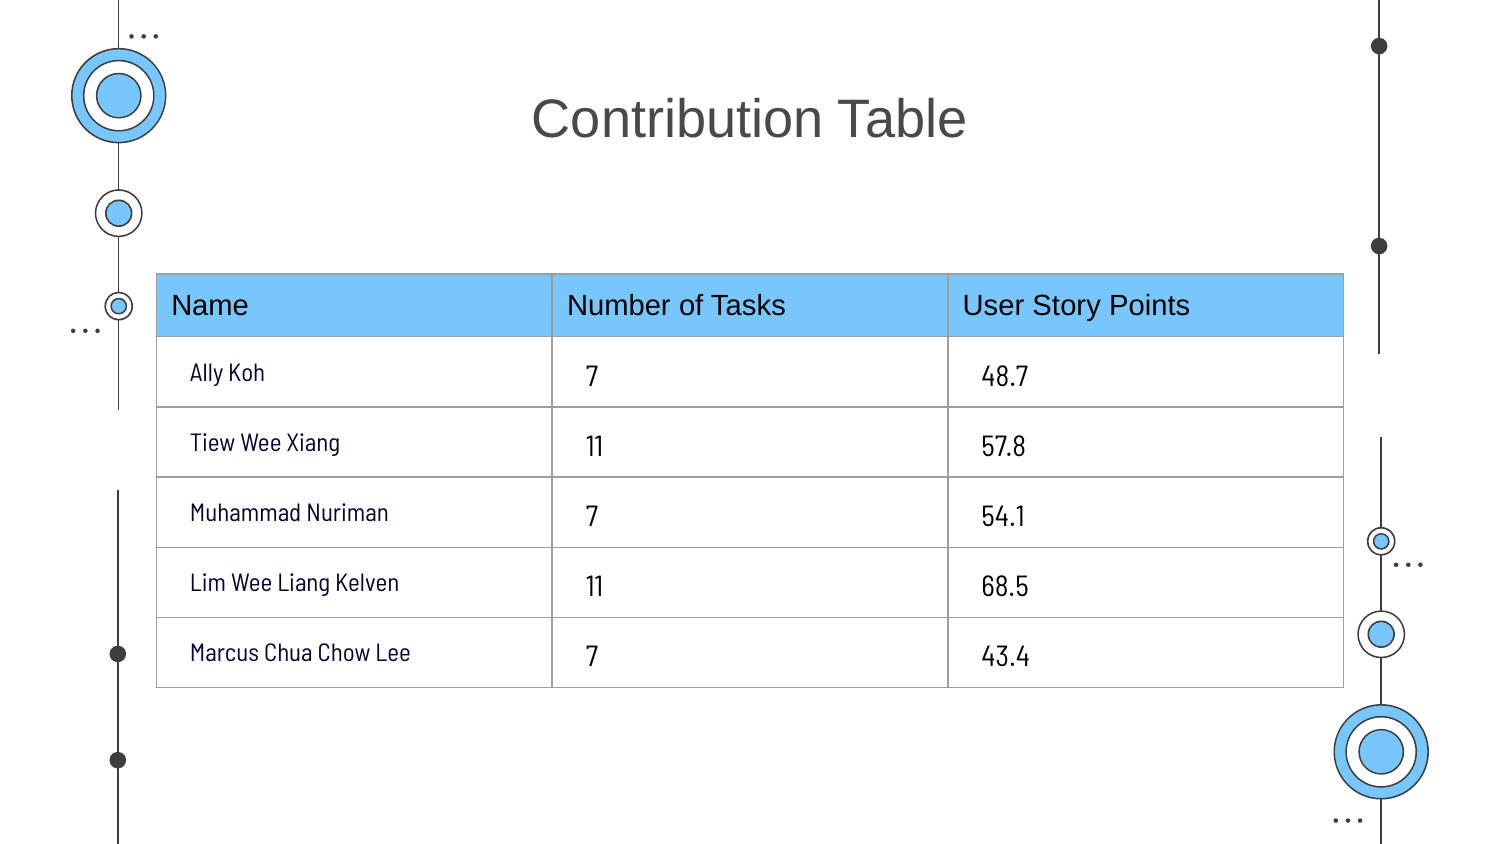

# Contribution Table
| Name | Number of Tasks | User Story Points |
| --- | --- | --- |
| Ally Koh​ | 7 | 48.7 |
| Tiew Wee Xiang​ | 11 | 57.8 |
| Muhammad Nuriman​ | 7 | 54.1 |
| Lim Wee Liang Kelven​ | 11 | 68.5 |
| Marcus Chua Chow Lee​ | 7 | 43.4 |